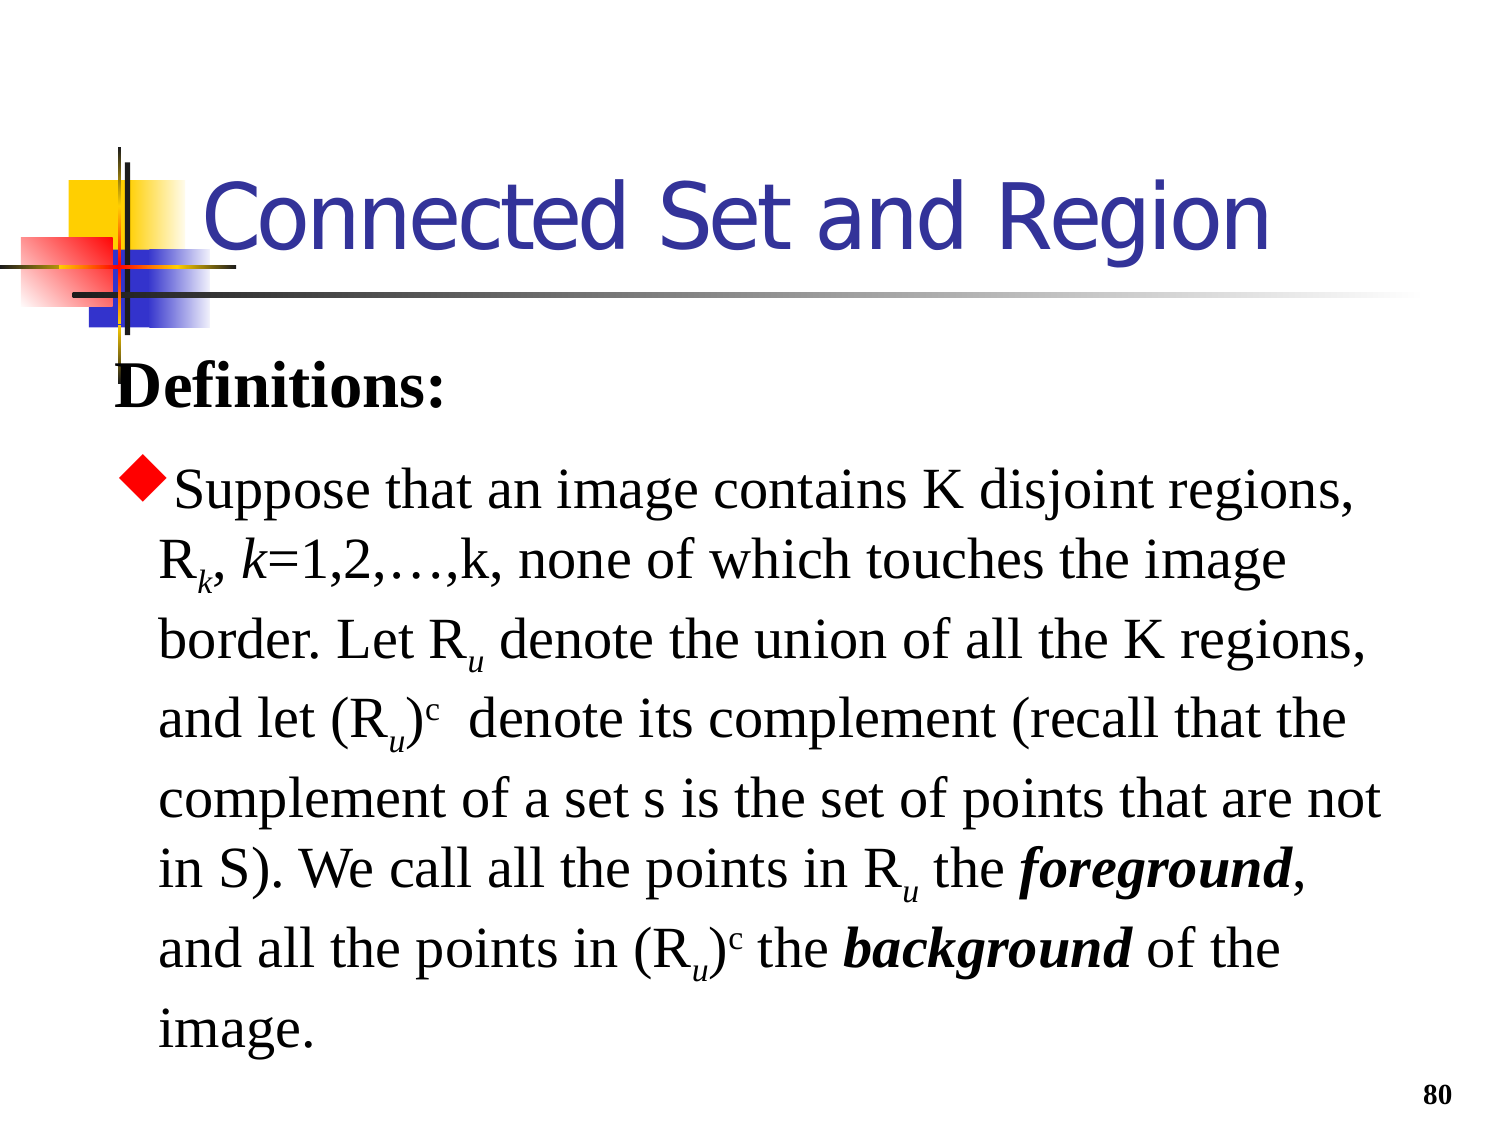

# Connected Set and Region
Definitions:
Suppose that an image contains K disjoint regions, Rk, k=1,2,…,k, none of which touches the image border. Let Ru denote the union of all the K regions, and let (Ru)c  denote its complement (recall that the complement of a set s is the set of points that are not in S). We call all the points in Ru the foreground, and all the points in (Ru)c the background of the image.

80